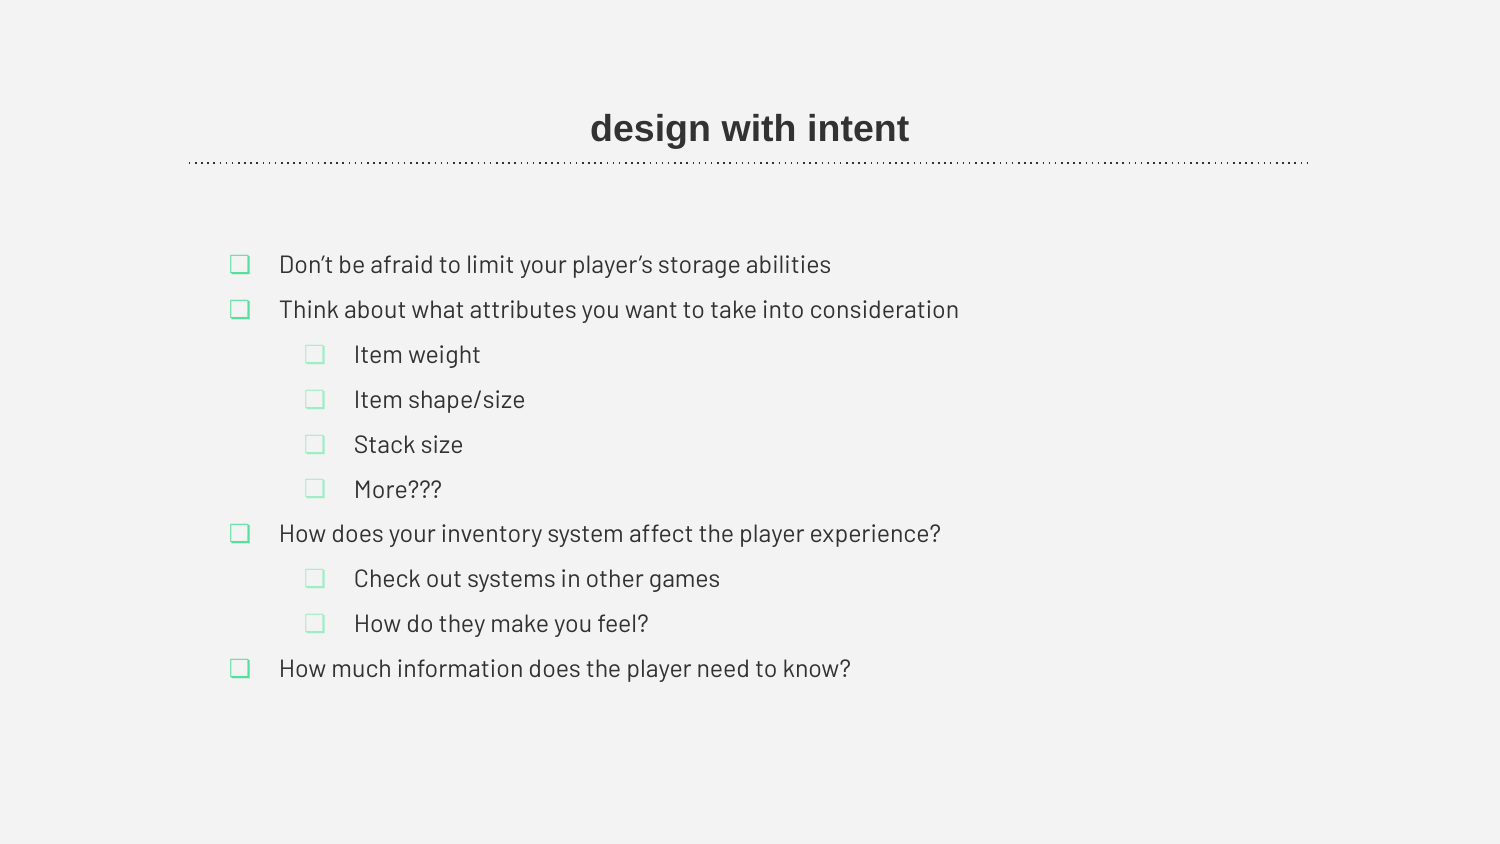

design with intent
Don’t be afraid to limit your player’s storage abilities
Think about what attributes you want to take into consideration
Item weight
Item shape/size
Stack size
More???
How does your inventory system affect the player experience?
Check out systems in other games
How do they make you feel?
How much information does the player need to know?